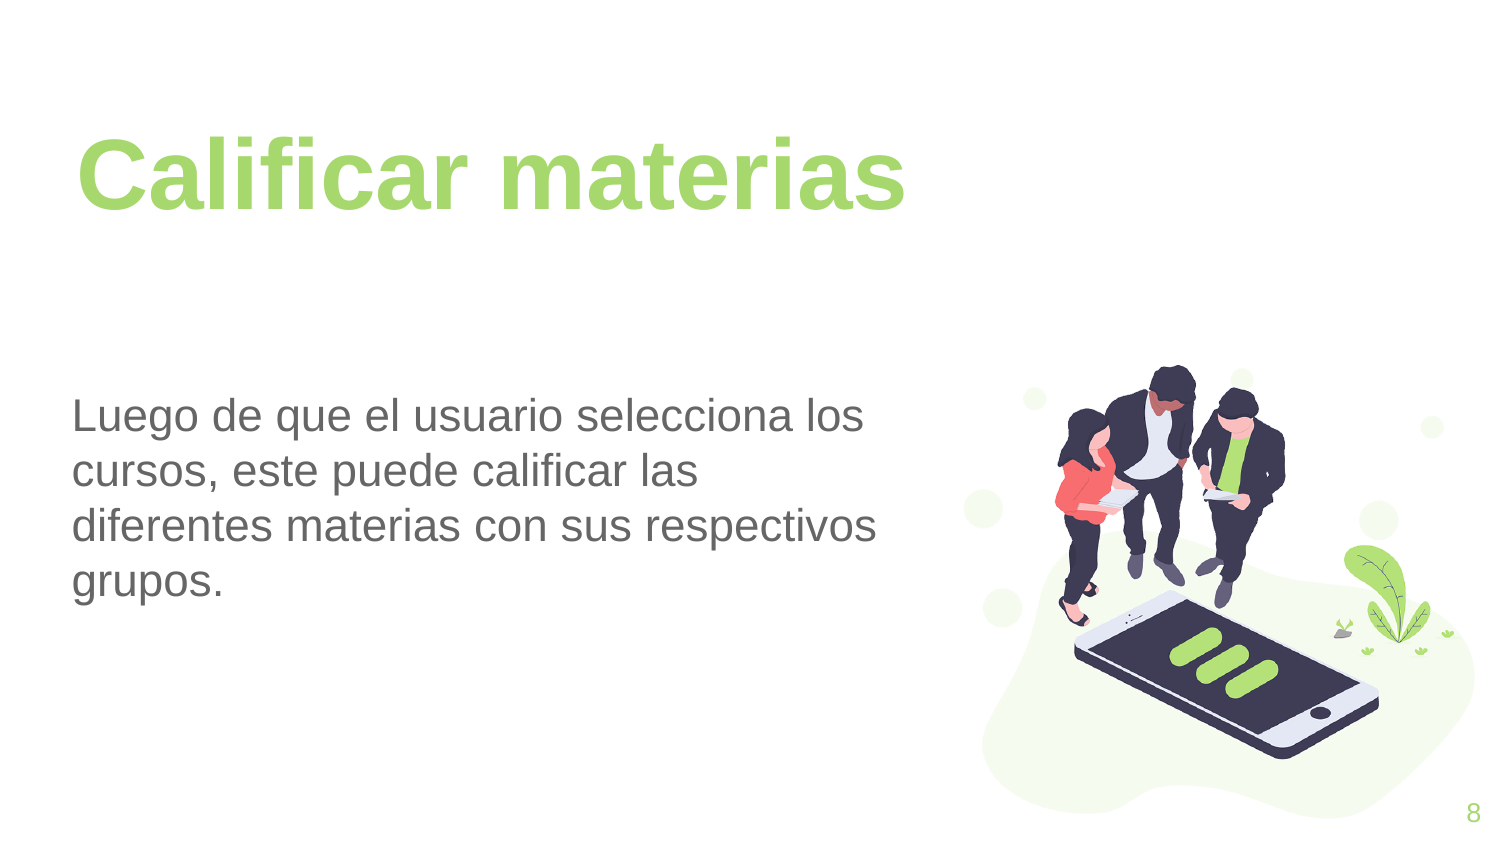

# Calificar materias
Luego de que el usuario selecciona los cursos, este puede calificar las diferentes materias con sus respectivos grupos.
8